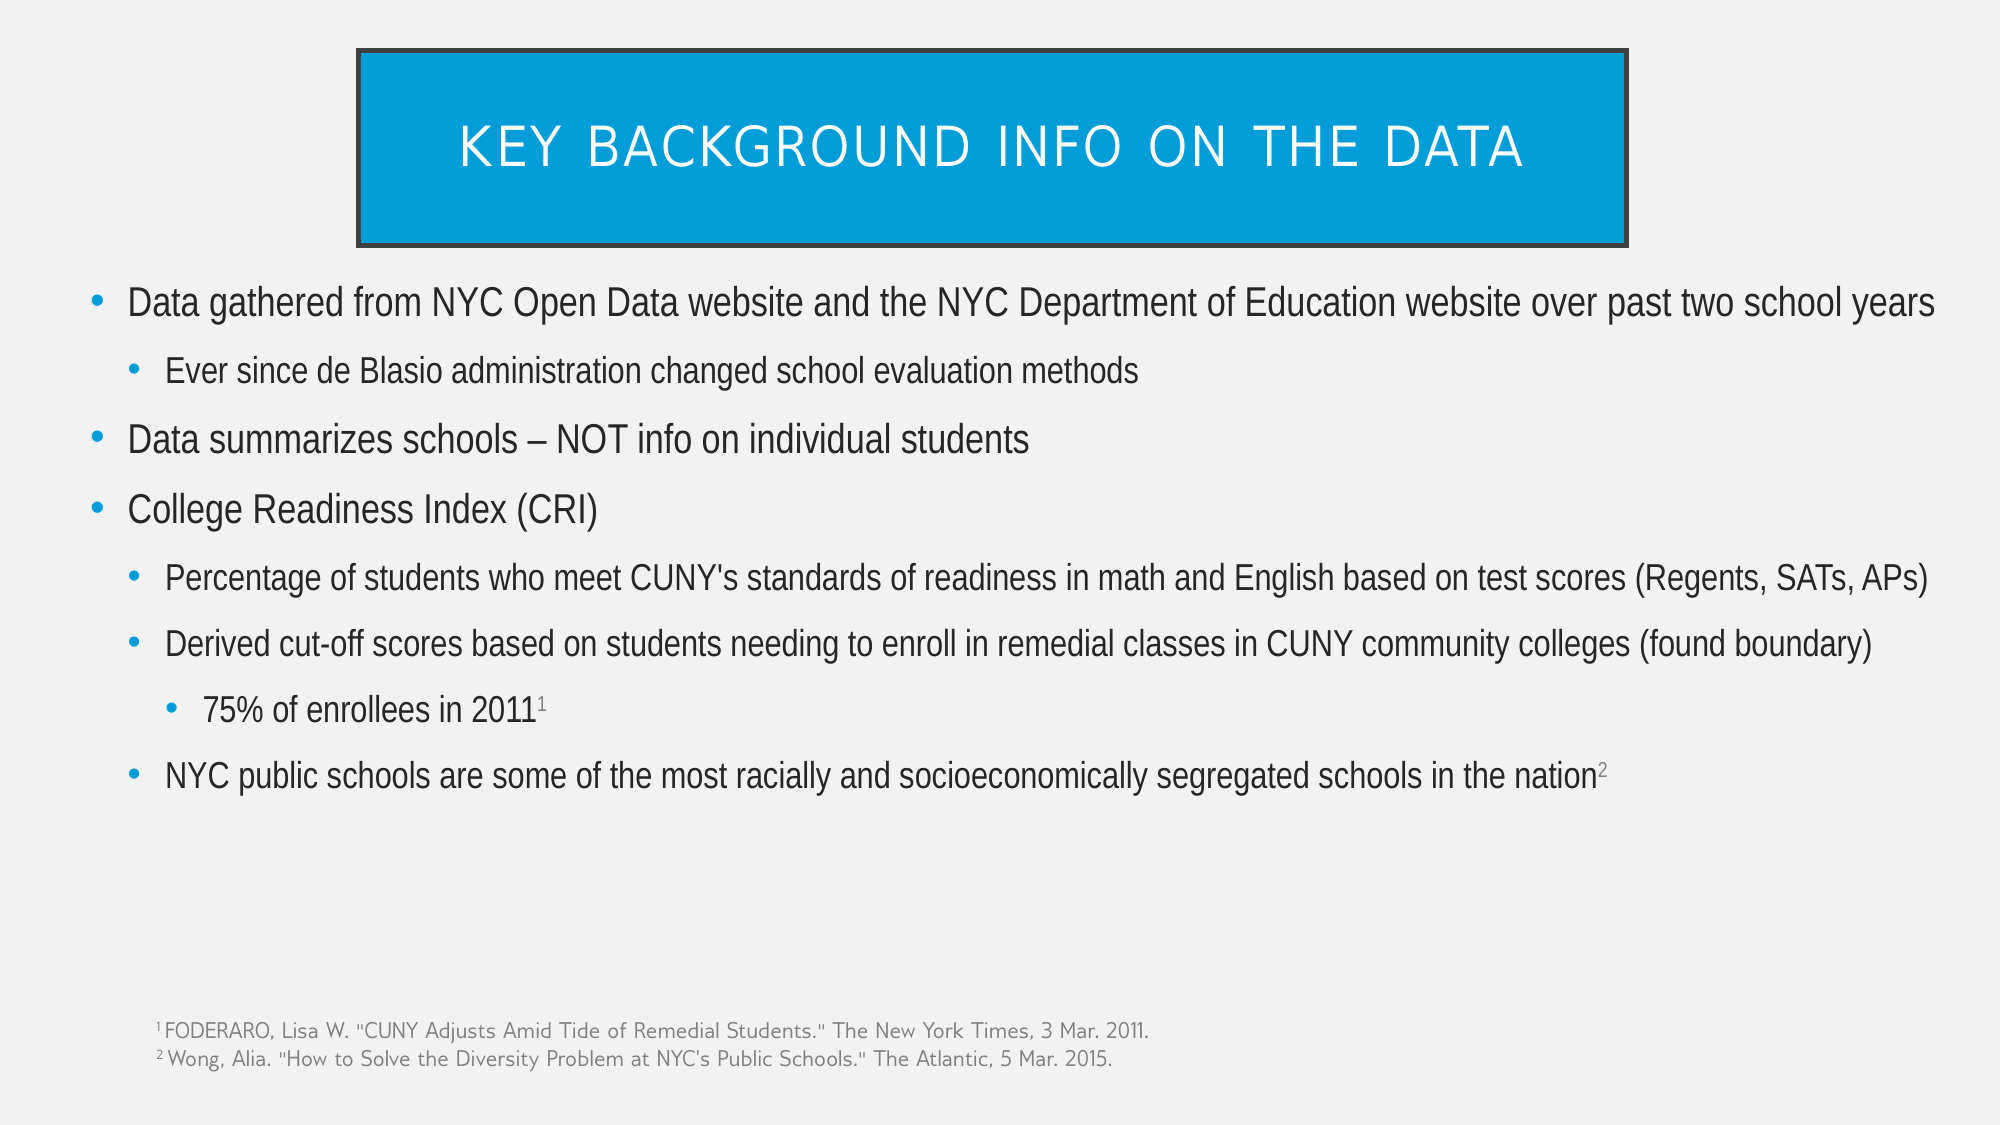

# Key Background Info ON THE DATA
Data gathered from NYC Open Data website and the NYC Department of Education website over past two school years
Ever since de Blasio administration changed school evaluation methods
Data summarizes schools – NOT info on individual students
College Readiness Index (CRI)
Percentage of students who meet CUNY's standards of readiness in math and English based on test scores (Regents, SATs, APs)
Derived cut-off scores based on students needing to enroll in remedial classes in CUNY community colleges (found boundary)
75% of enrollees in 20111
NYC public schools are some of the most racially and socioeconomically segregated schools in the nation2
1 FODERARO, Lisa W. "CUNY Adjusts Amid Tide of Remedial Students." The New York Times, 3 Mar. 2011.
2 Wong, Alia. "How to Solve the Diversity Problem at NYC's Public Schools." The Atlantic, 5 Mar. 2015.